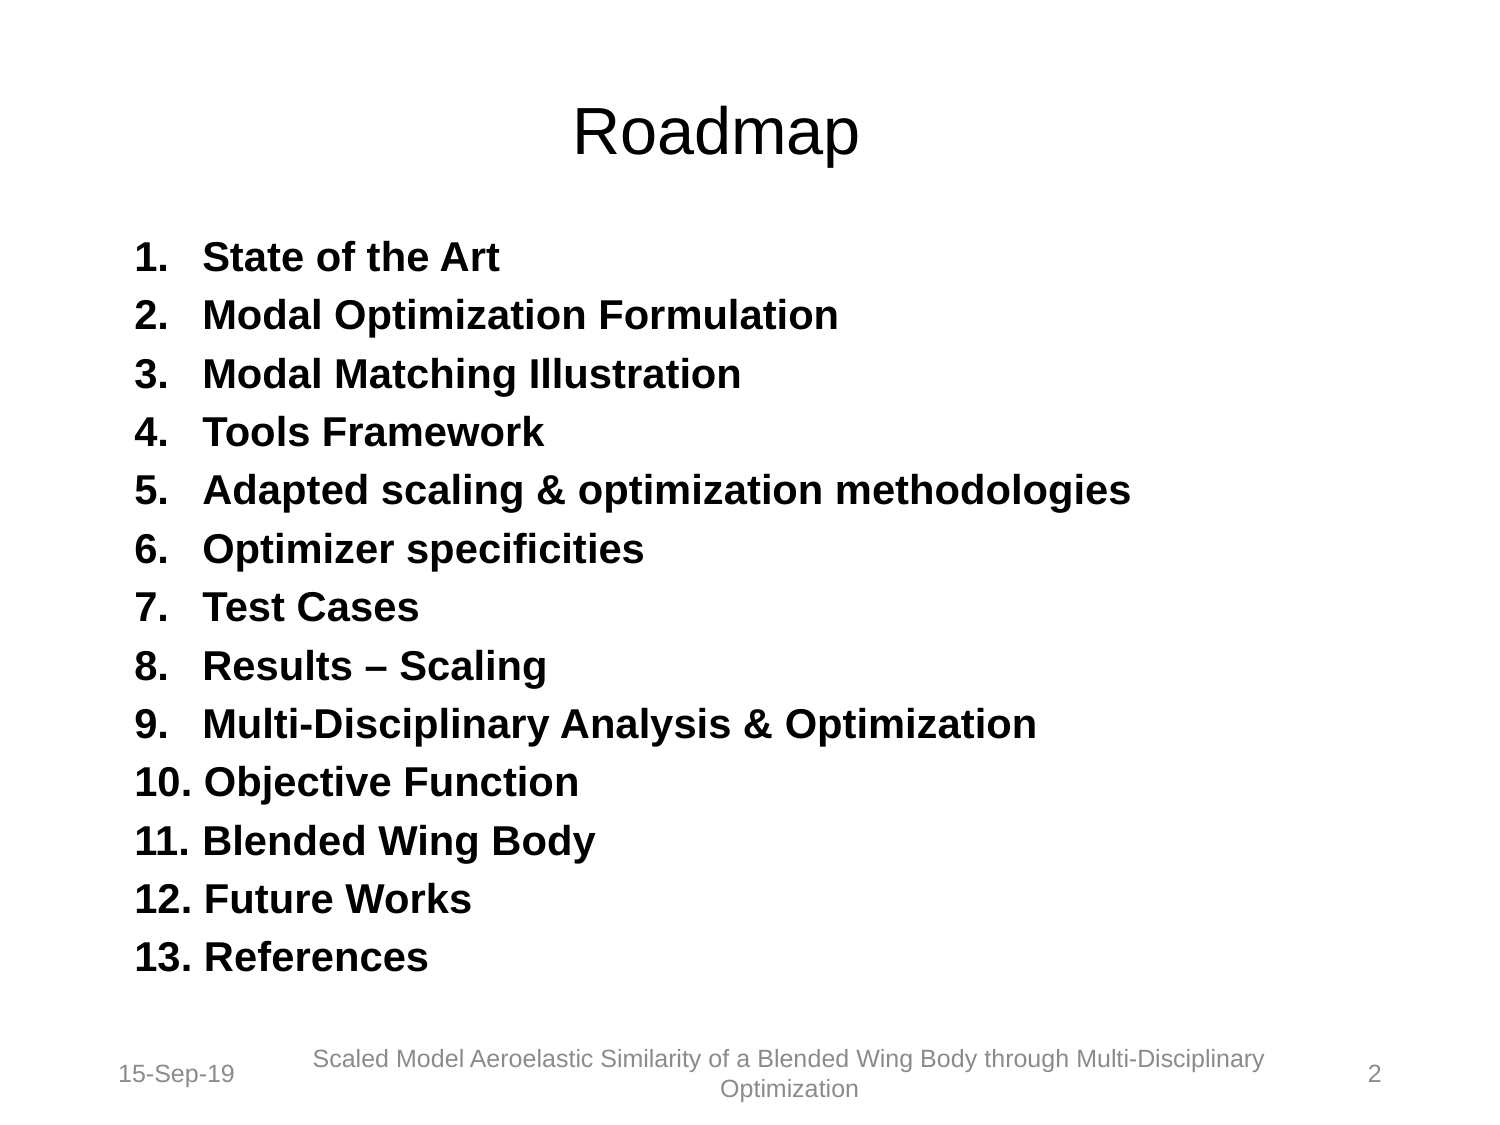

# Roadmap
 State of the Art
 Modal Optimization Formulation
 Modal Matching Illustration
 Tools Framework
 Adapted scaling & optimization methodologies
 Optimizer specificities
 Test Cases
 Results – Scaling
 Multi-Disciplinary Analysis & Optimization
 Objective Function
 Blended Wing Body
 Future Works
 References
15-Sep-19
2
Scaled Model Aeroelastic Similarity of a Blended Wing Body through Multi-Disciplinary Optimization